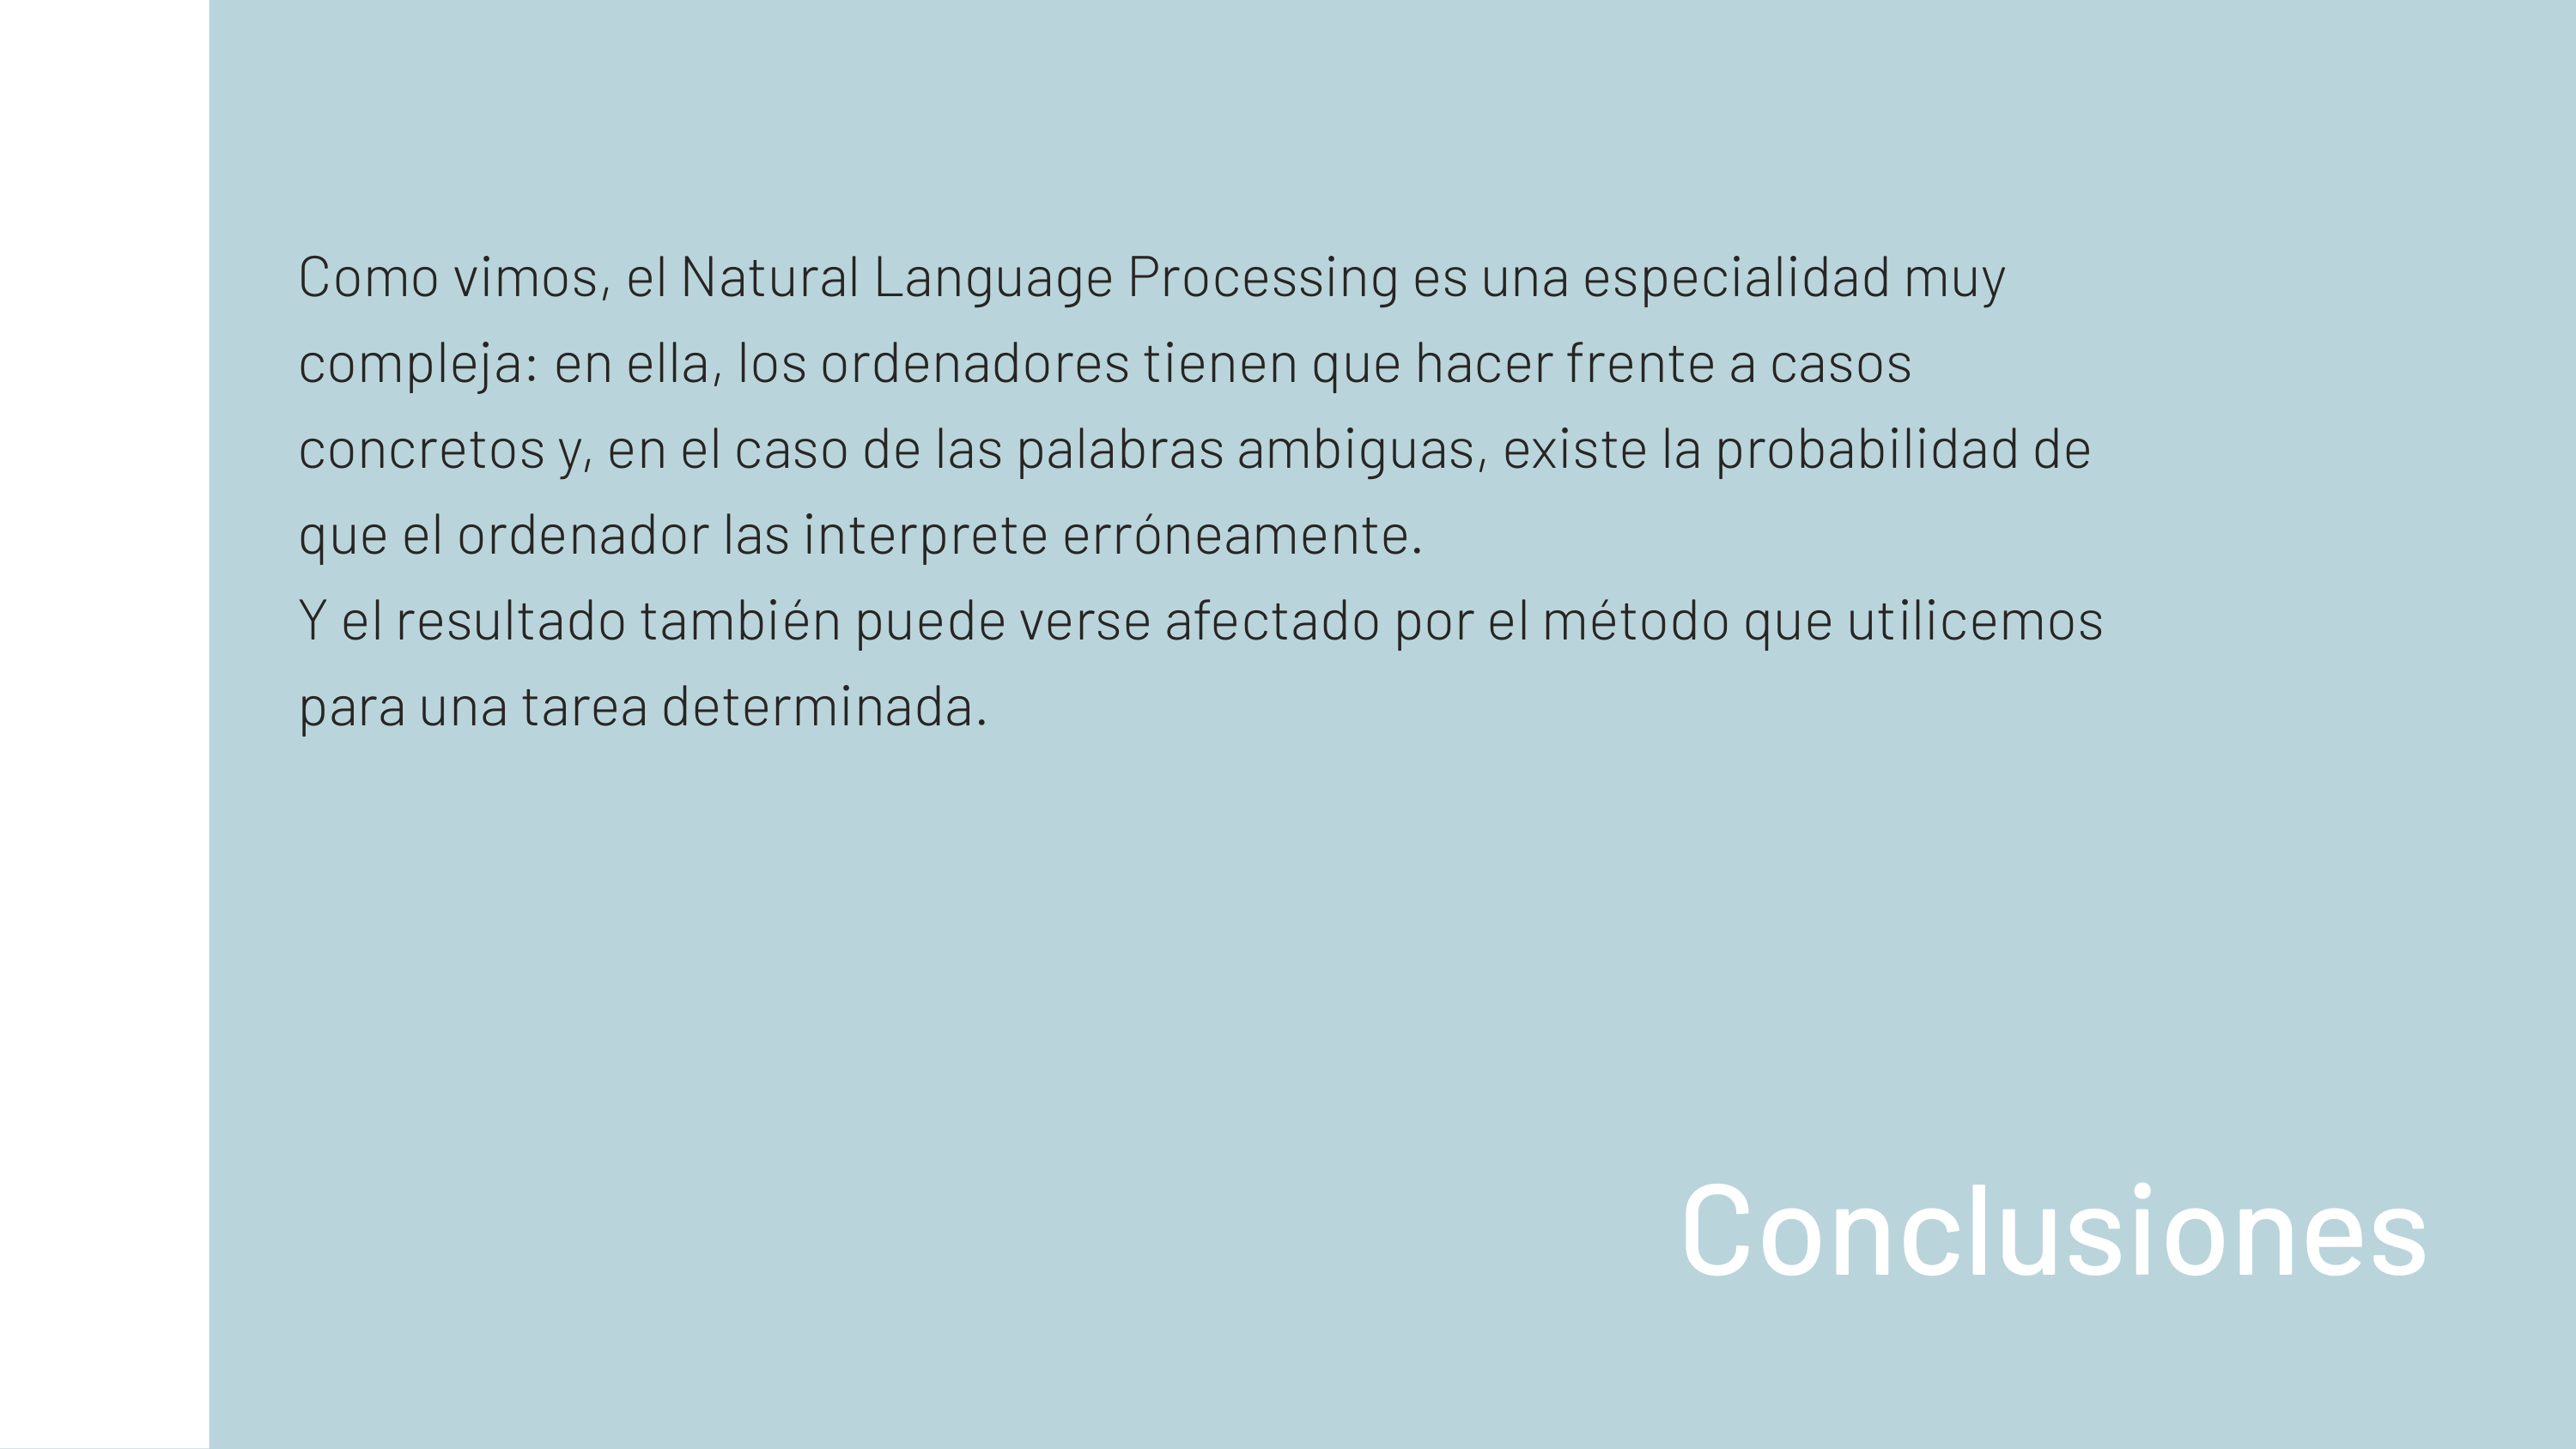

Como vimos, el Natural Language Processing es una especialidad muy compleja: en ella, los ordenadores tienen que hacer frente a casos concretos y, en el caso de las palabras ambiguas, existe la probabilidad de que el ordenador las interprete erróneamente.
Y el resultado también puede verse afectado por el método que utilicemos para una tarea determinada.
Conclusiones